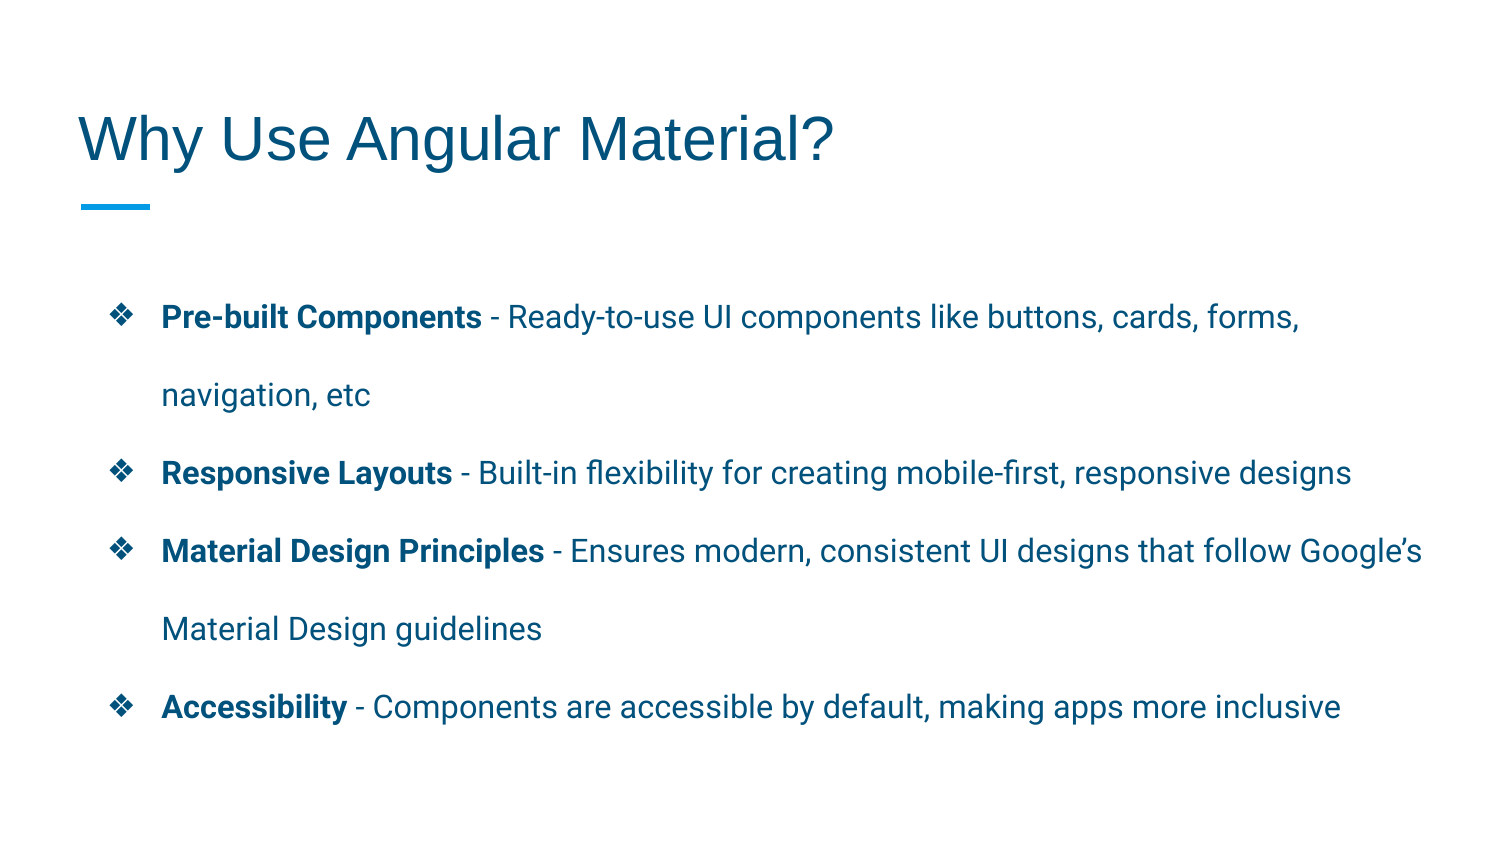

# Why Use Angular Material?
Pre-built Components - Ready-to-use UI components like buttons, cards, forms, navigation, etc
Responsive Layouts - Built-in flexibility for creating mobile-first, responsive designs
Material Design Principles - Ensures modern, consistent UI designs that follow Google’s Material Design guidelines
Accessibility - Components are accessible by default, making apps more inclusive